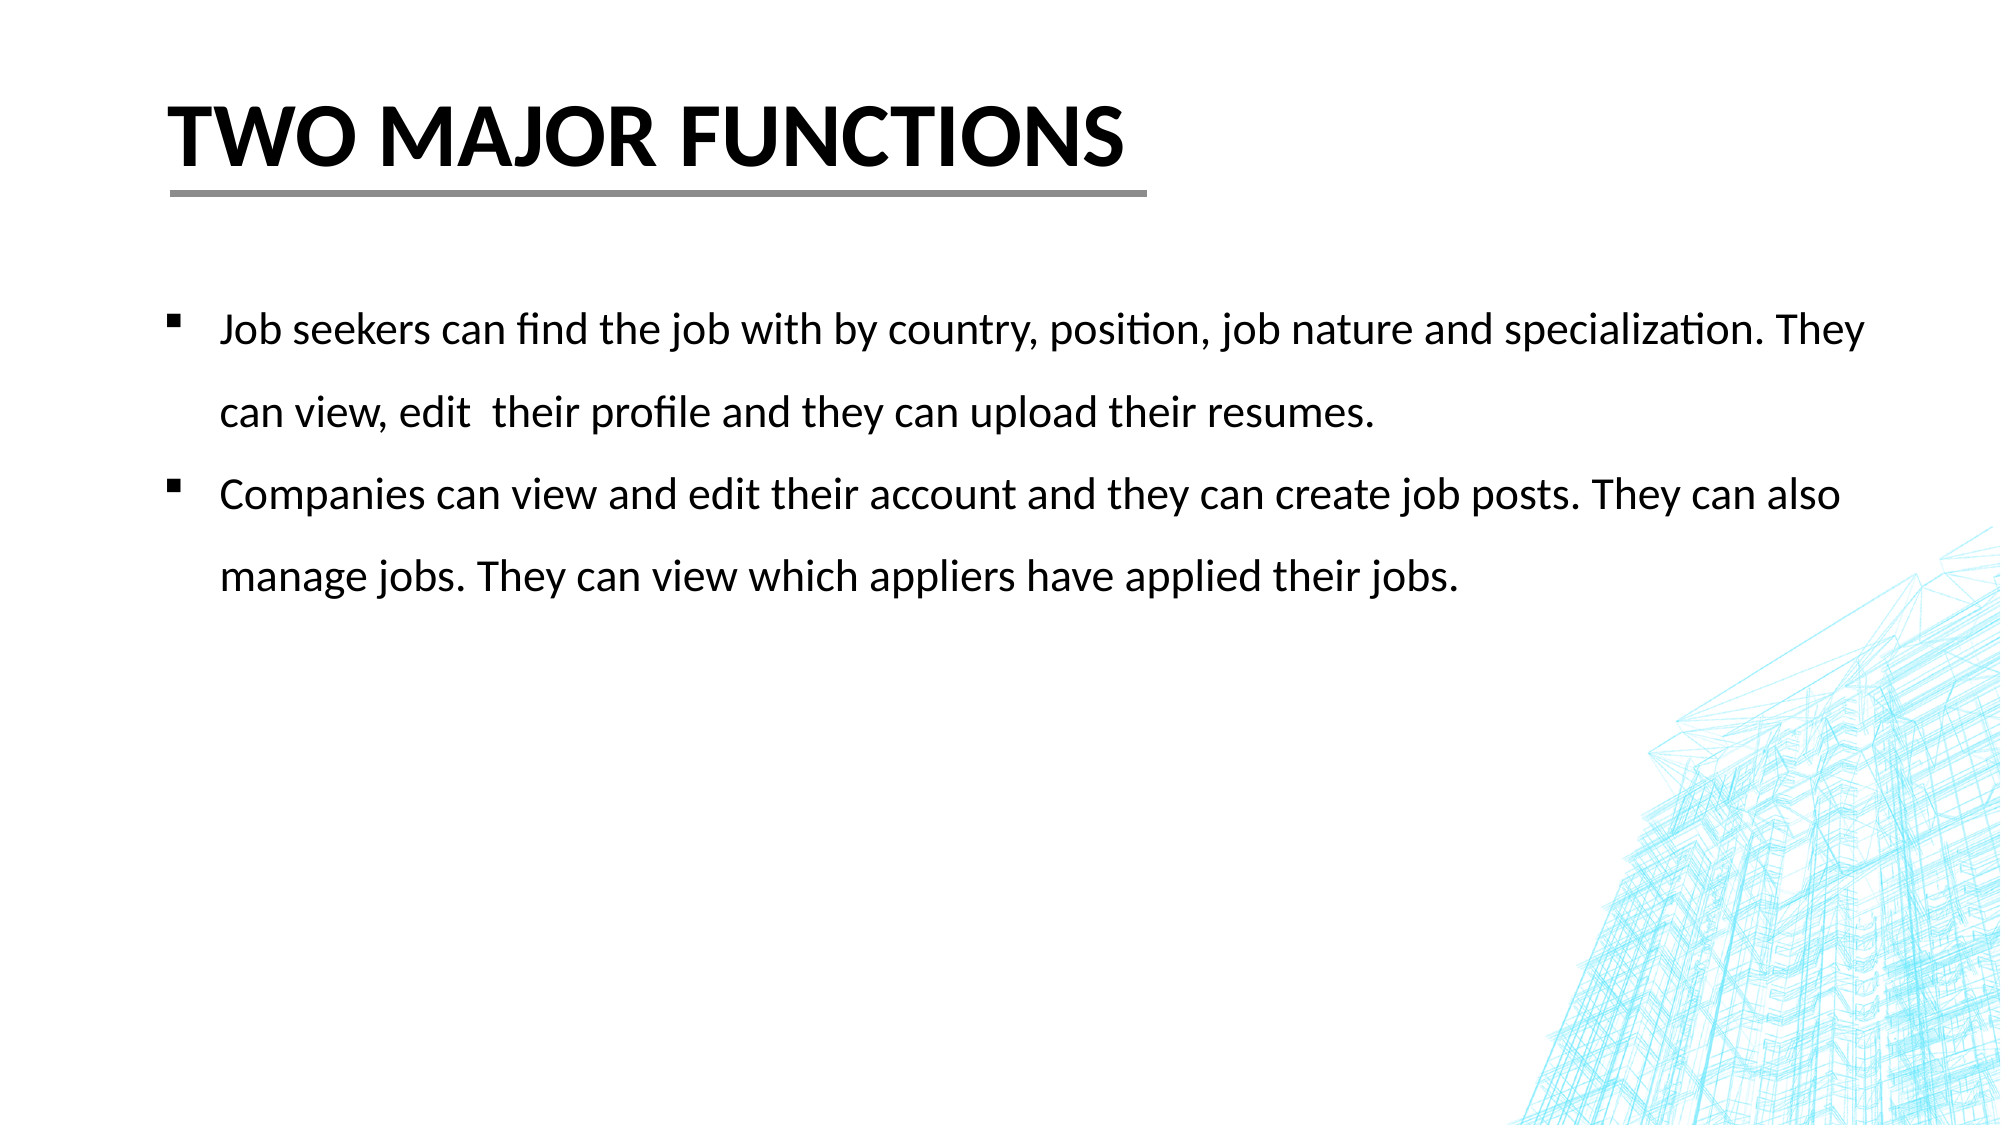

TWO MAJOR FUNCTIONS
Job seekers can find the job with by country, position, job nature and specialization. They can view, edit  their profile and they can upload their resumes.
Companies can view and edit their account and they can create job posts. They can also manage jobs. They can view which appliers have applied their jobs.